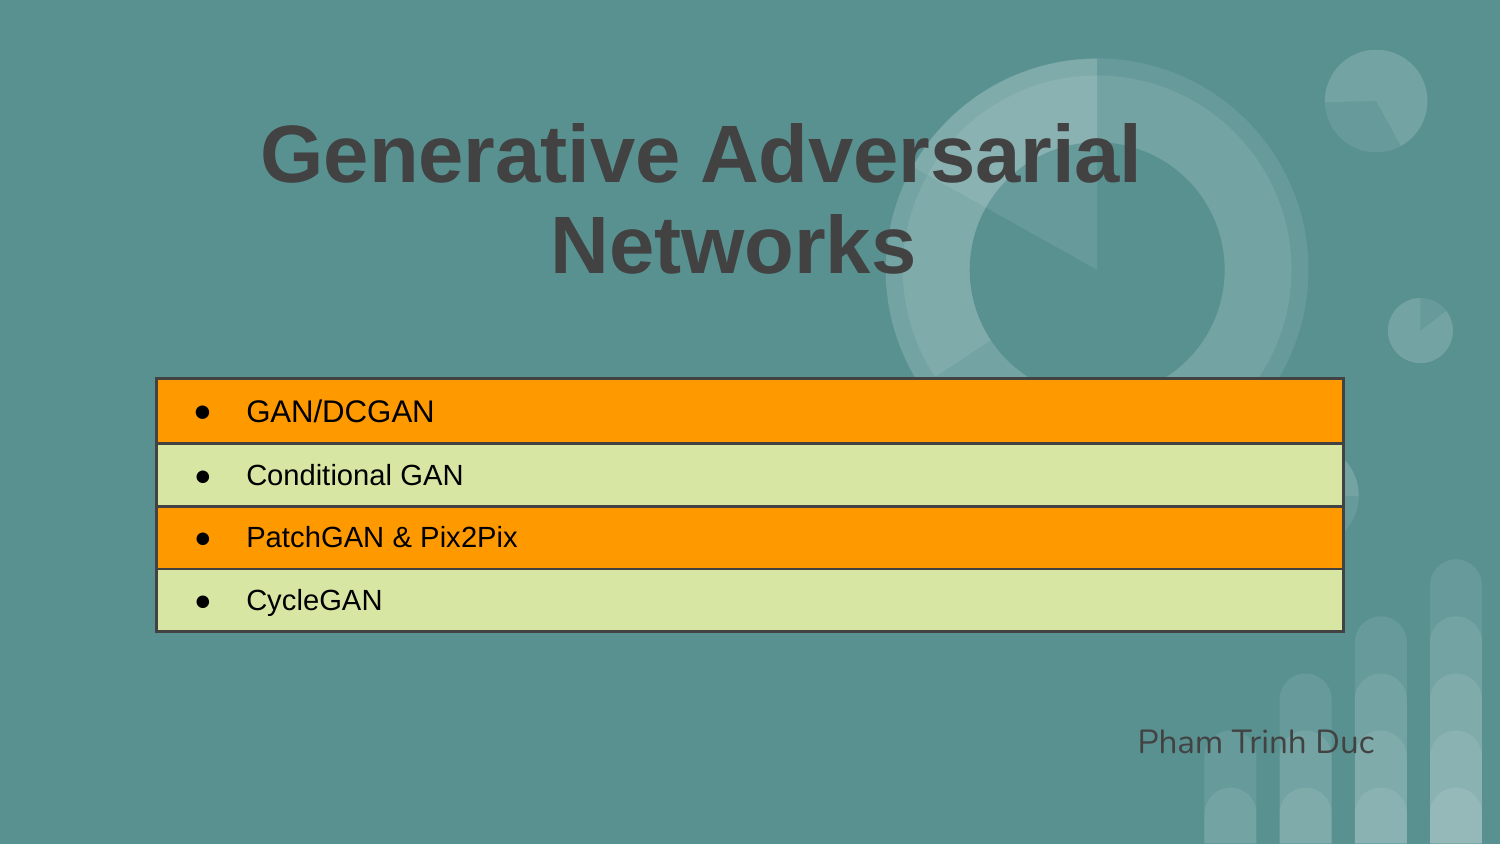

# Generative Adversarial
Networks

| GAN/DCGAN |
| --- |
| Conditional GAN |
| PatchGAN & Pix2Pix |
| CycleGAN |
Pham Trinh Duc